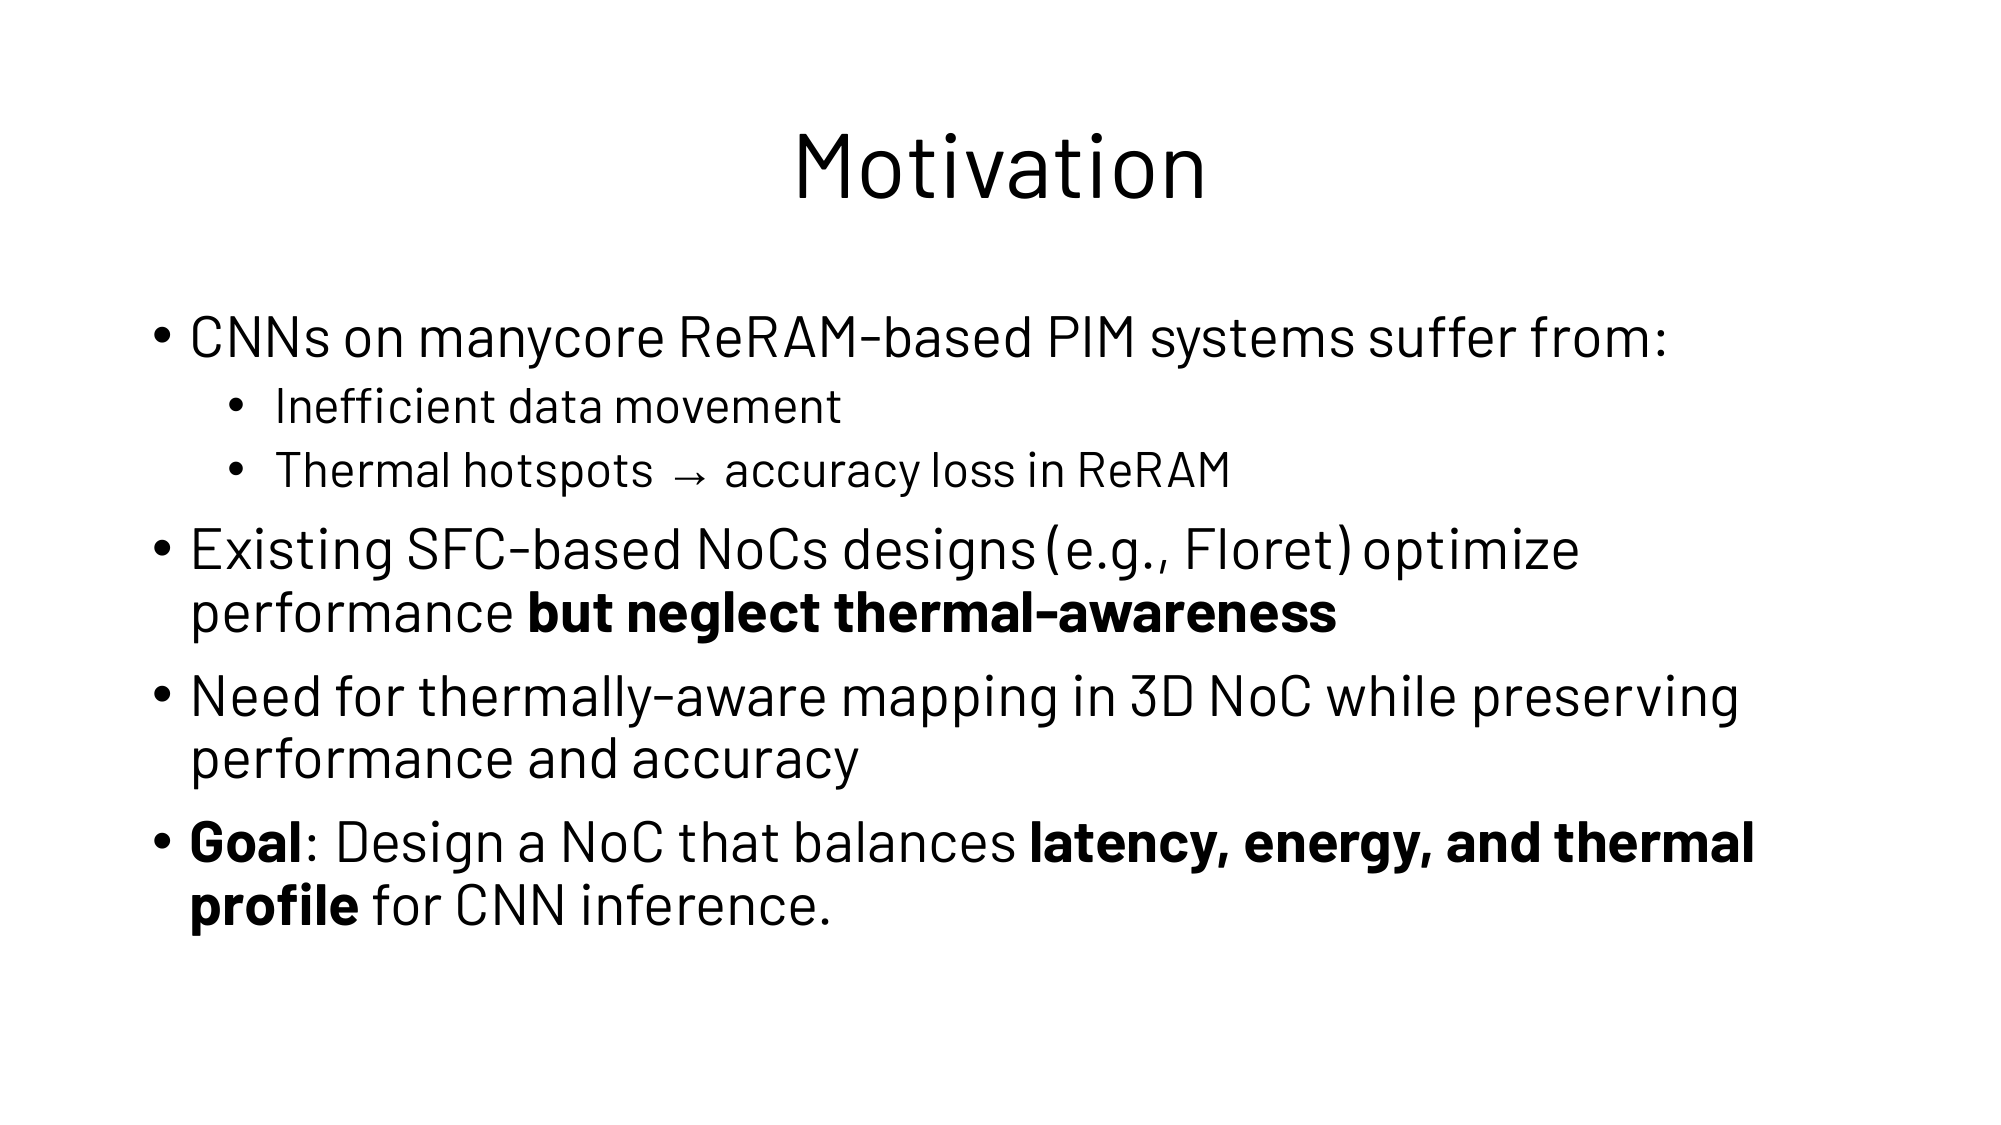

# Motivation
CNNs on manycore ReRAM-based PIM systems suffer from:
Inefficient data movement
Thermal hotspots → accuracy loss in ReRAM
Existing SFC-based NoCs designs (e.g., Floret) optimize performance but neglect thermal-awareness
Need for thermally-aware mapping in 3D NoC while preserving performance and accuracy
Goal: Design a NoC that balances latency, energy, and thermal profile for CNN inference.